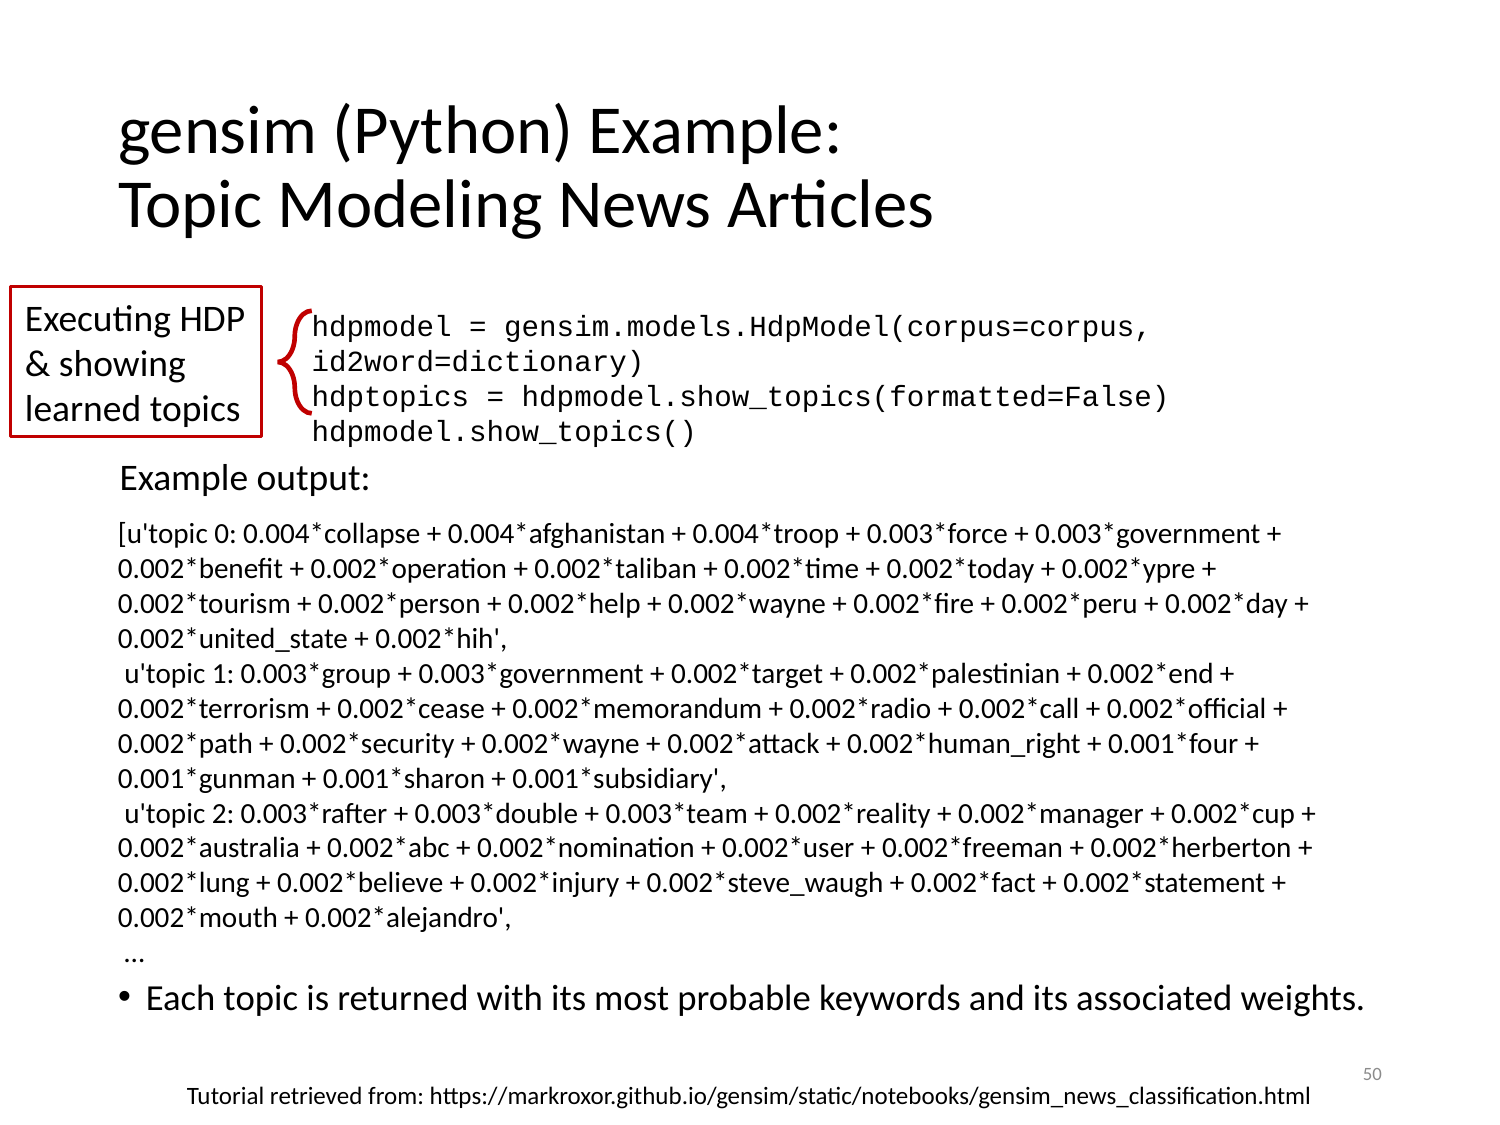

# gensim (Python) Example: Topic Modeling News Articles
Executing HDP & showing learned topics
hdpmodel = gensim.models.HdpModel(corpus=corpus, id2word=dictionary)
hdptopics = hdpmodel.show_topics(formatted=False)
hdpmodel.show_topics()

Example output:
[u'topic 0: 0.004*collapse + 0.004*afghanistan + 0.004*troop + 0.003*force + 0.003*government + 0.002*benefit + 0.002*operation + 0.002*taliban + 0.002*time + 0.002*today + 0.002*ypre + 0.002*tourism + 0.002*person + 0.002*help + 0.002*wayne + 0.002*fire + 0.002*peru + 0.002*day + 0.002*united_state + 0.002*hih',
 u'topic 1: 0.003*group + 0.003*government + 0.002*target + 0.002*palestinian + 0.002*end + 0.002*terrorism + 0.002*cease + 0.002*memorandum + 0.002*radio + 0.002*call + 0.002*official + 0.002*path + 0.002*security + 0.002*wayne + 0.002*attack + 0.002*human_right + 0.001*four + 0.001*gunman + 0.001*sharon + 0.001*subsidiary',
 u'topic 2: 0.003*rafter + 0.003*double + 0.003*team + 0.002*reality + 0.002*manager + 0.002*cup + 0.002*australia + 0.002*abc + 0.002*nomination + 0.002*user + 0.002*freeman + 0.002*herberton + 0.002*lung + 0.002*believe + 0.002*injury + 0.002*steve_waugh + 0.002*fact + 0.002*statement + 0.002*mouth + 0.002*alejandro',
 …
Each topic is returned with its most probable keywords and its associated weights.
50
Tutorial retrieved from: https://markroxor.github.io/gensim/static/notebooks/gensim_news_classification.html